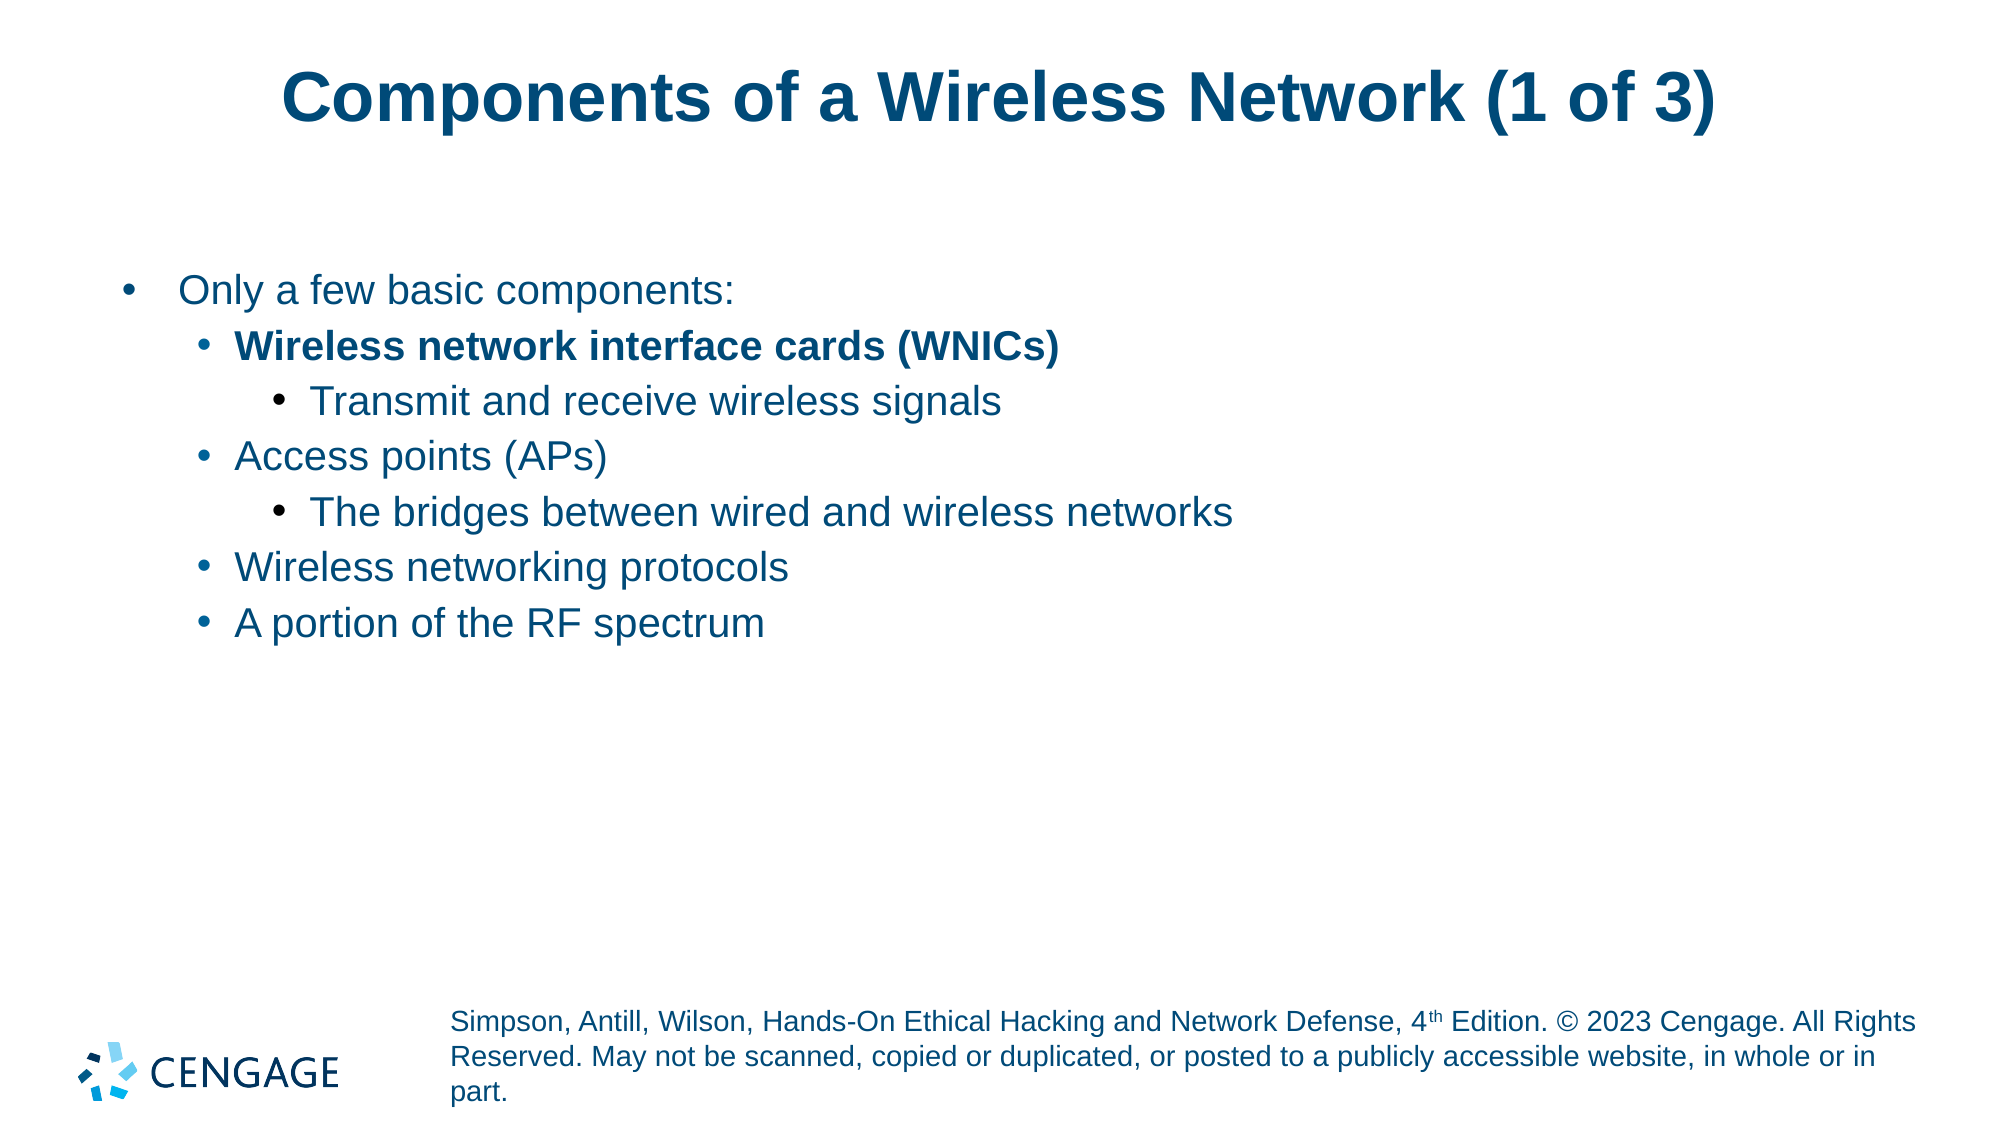

# Components of a Wireless Network (1 of 3)
Only a few basic components:
Wireless network interface cards (WNICs)
Transmit and receive wireless signals
Access points (APs)
The bridges between wired and wireless networks
Wireless networking protocols
A portion of the RF spectrum